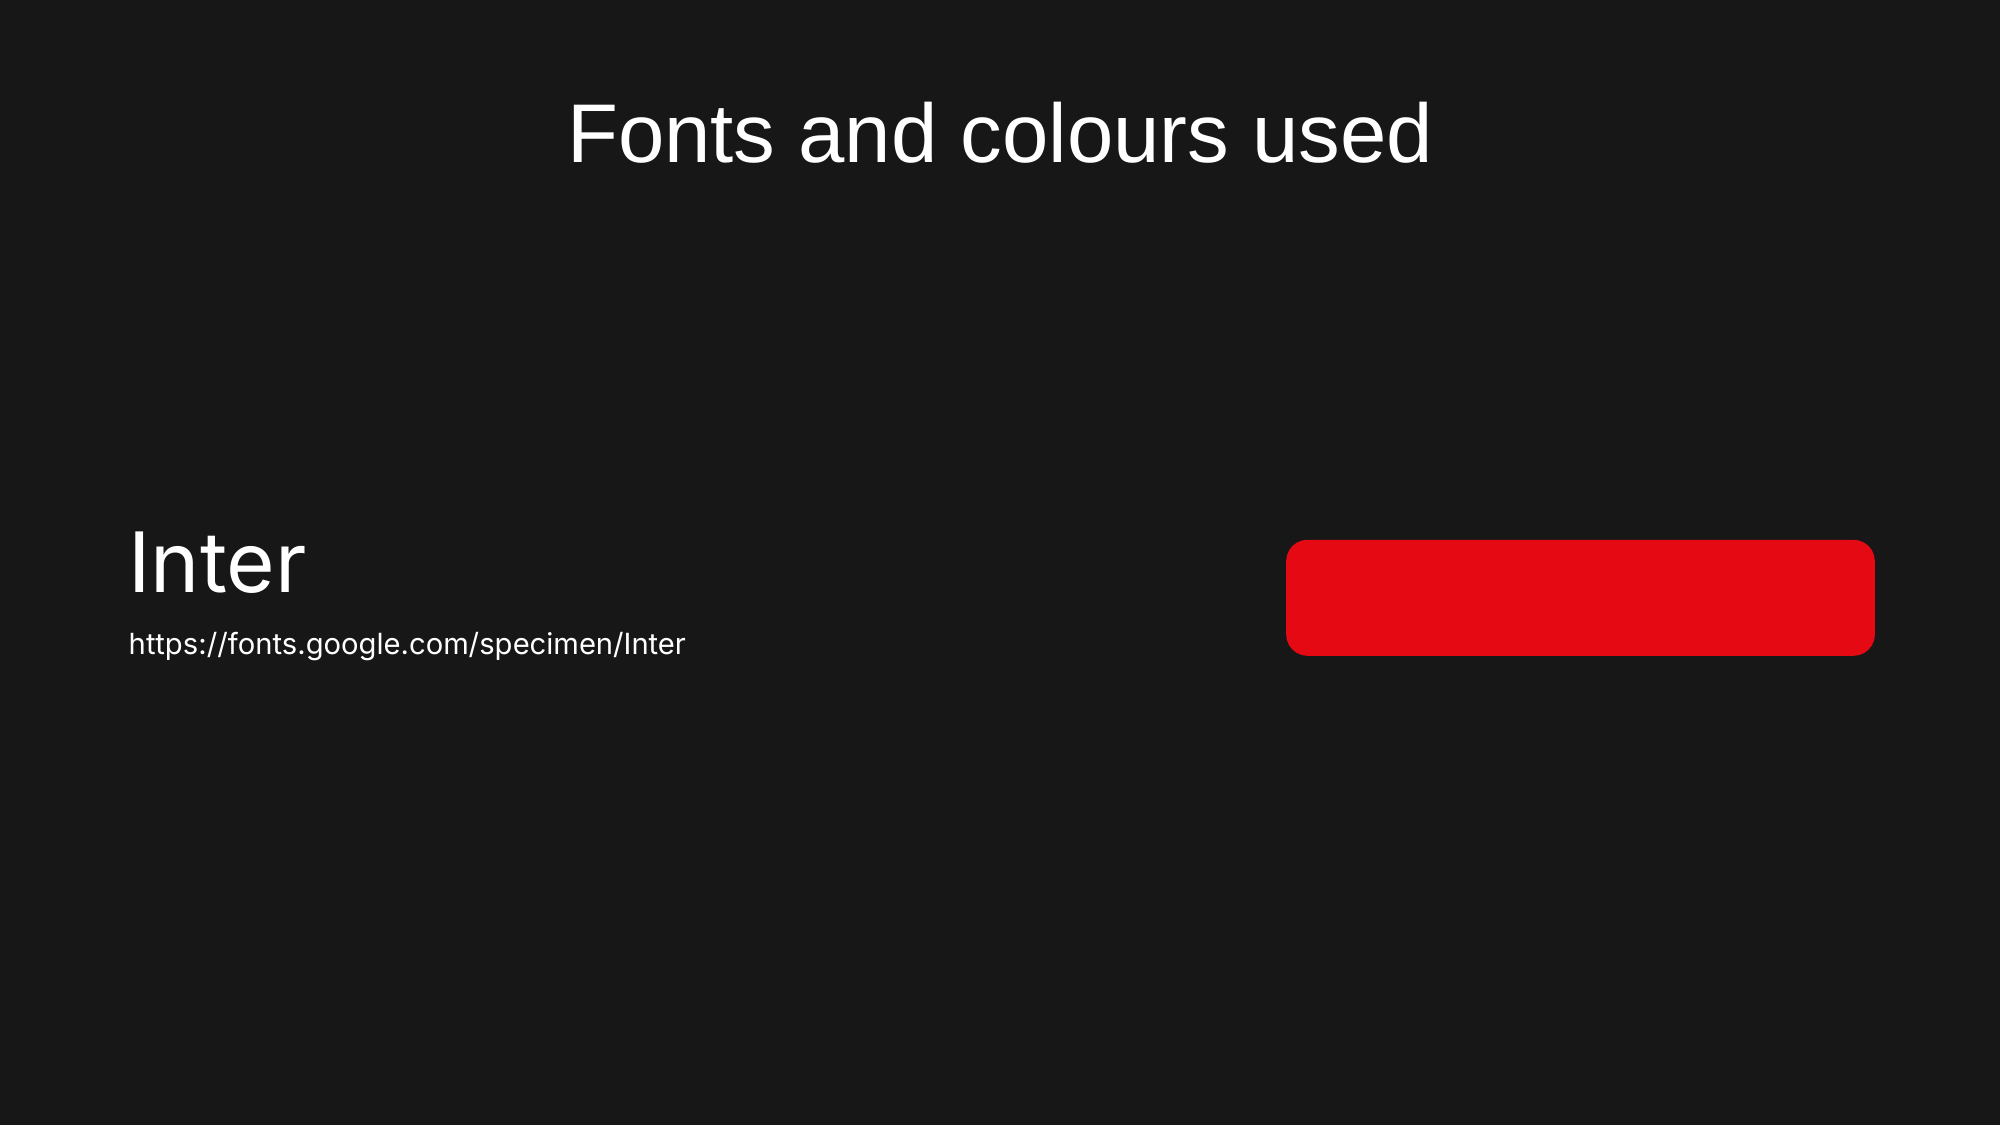

Fonts and colours used
Inter
https://fonts.google.com/specimen/Inter
#E50914